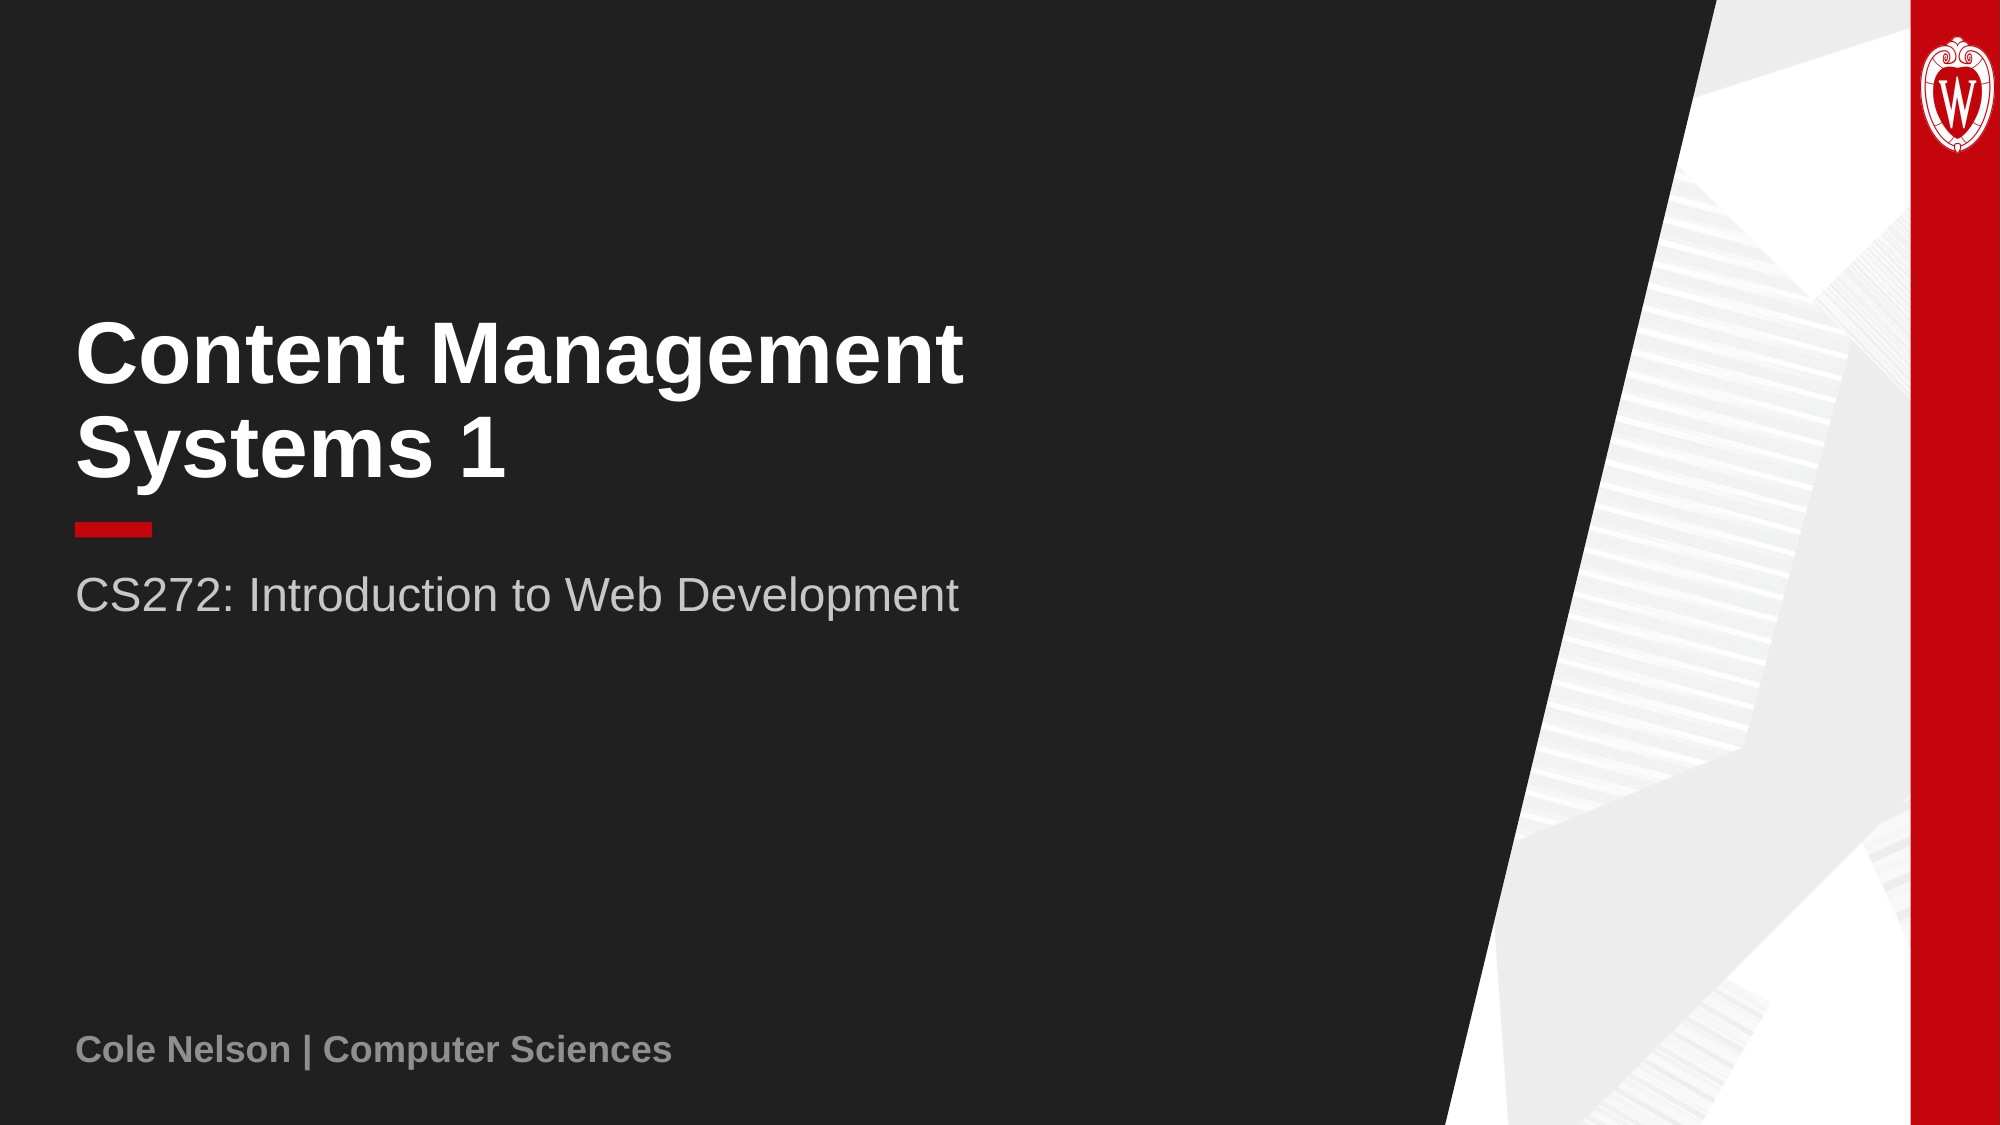

# Content Management Systems 1
CS272: Introduction to Web Development
Cole Nelson | Computer Sciences